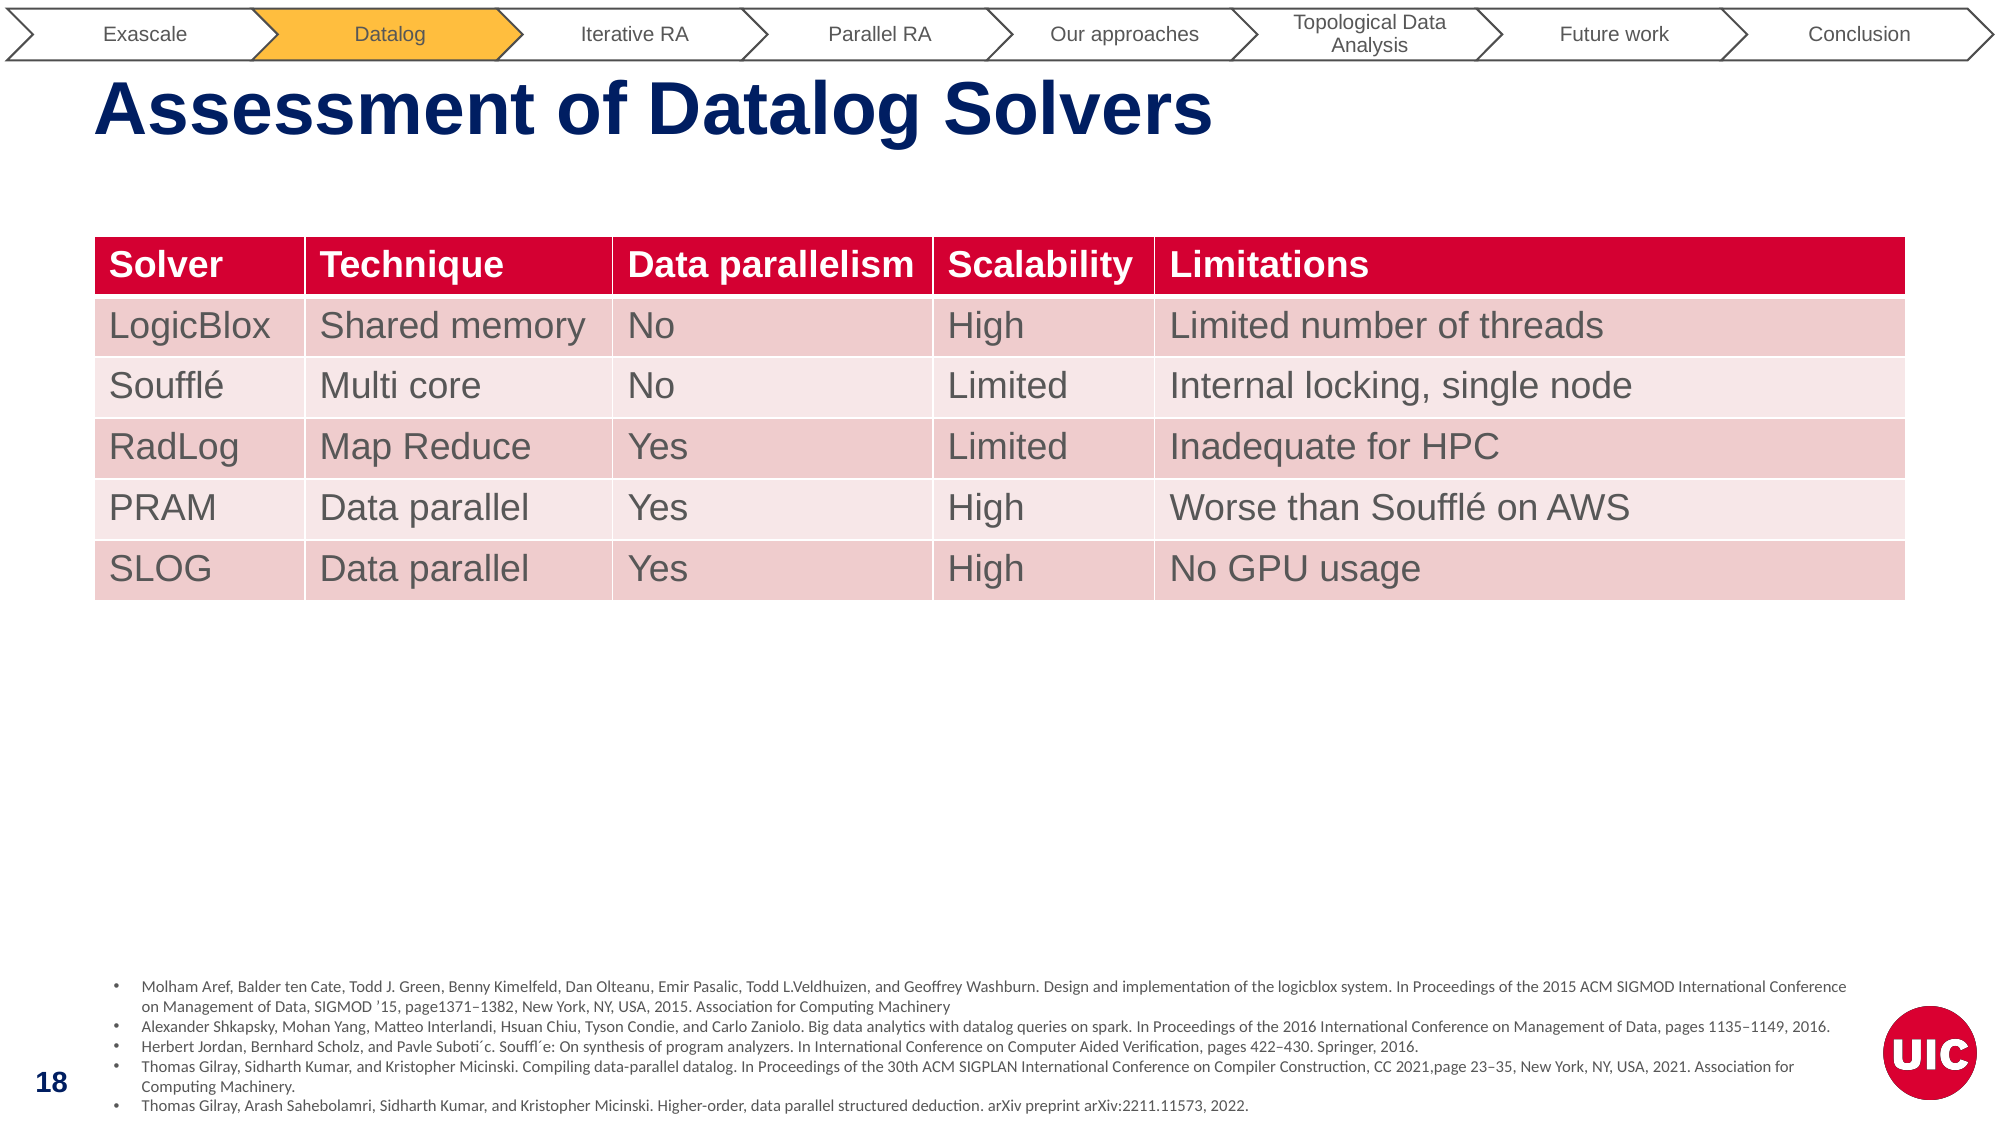

Exascale
Datalog
Iterative RA
Parallel RA
Our approaches
Topological Data Analysis
Future work
Conclusion
# Assessment of Datalog Solvers
| Solver | Technique | Data parallelism | Scalability | Limitations |
| --- | --- | --- | --- | --- |
| LogicBlox | Shared memory | No | High | Limited number of threads |
| Soufflé | Multi core | No | Limited | Internal locking, single node |
| RadLog | Map Reduce | Yes | Limited | Inadequate for HPC |
| PRAM | Data parallel | Yes | High | Worse than Soufflé on AWS |
| SLOG | Data parallel | Yes | High | No GPU usage |
Molham Aref, Balder ten Cate, Todd J. Green, Benny Kimelfeld, Dan Olteanu, Emir Pasalic, Todd L.Veldhuizen, and Geoffrey Washburn. Design and implementation of the logicblox system. In Proceedings of the 2015 ACM SIGMOD International Conference on Management of Data, SIGMOD ’15, page1371–1382, New York, NY, USA, 2015. Association for Computing Machinery
Alexander Shkapsky, Mohan Yang, Matteo Interlandi, Hsuan Chiu, Tyson Condie, and Carlo Zaniolo. Big data analytics with datalog queries on spark. In Proceedings of the 2016 International Conference on Management of Data, pages 1135–1149, 2016.
Herbert Jordan, Bernhard Scholz, and Pavle Suboti´c. Souffl´e: On synthesis of program analyzers. In International Conference on Computer Aided Verification, pages 422–430. Springer, 2016.
Thomas Gilray, Sidharth Kumar, and Kristopher Micinski. Compiling data-parallel datalog. In Proceedings of the 30th ACM SIGPLAN International Conference on Compiler Construction, CC 2021,page 23–35, New York, NY, USA, 2021. Association for Computing Machinery.
Thomas Gilray, Arash Sahebolamri, Sidharth Kumar, and Kristopher Micinski. Higher-order, data parallel structured deduction. arXiv preprint arXiv:2211.11573, 2022.